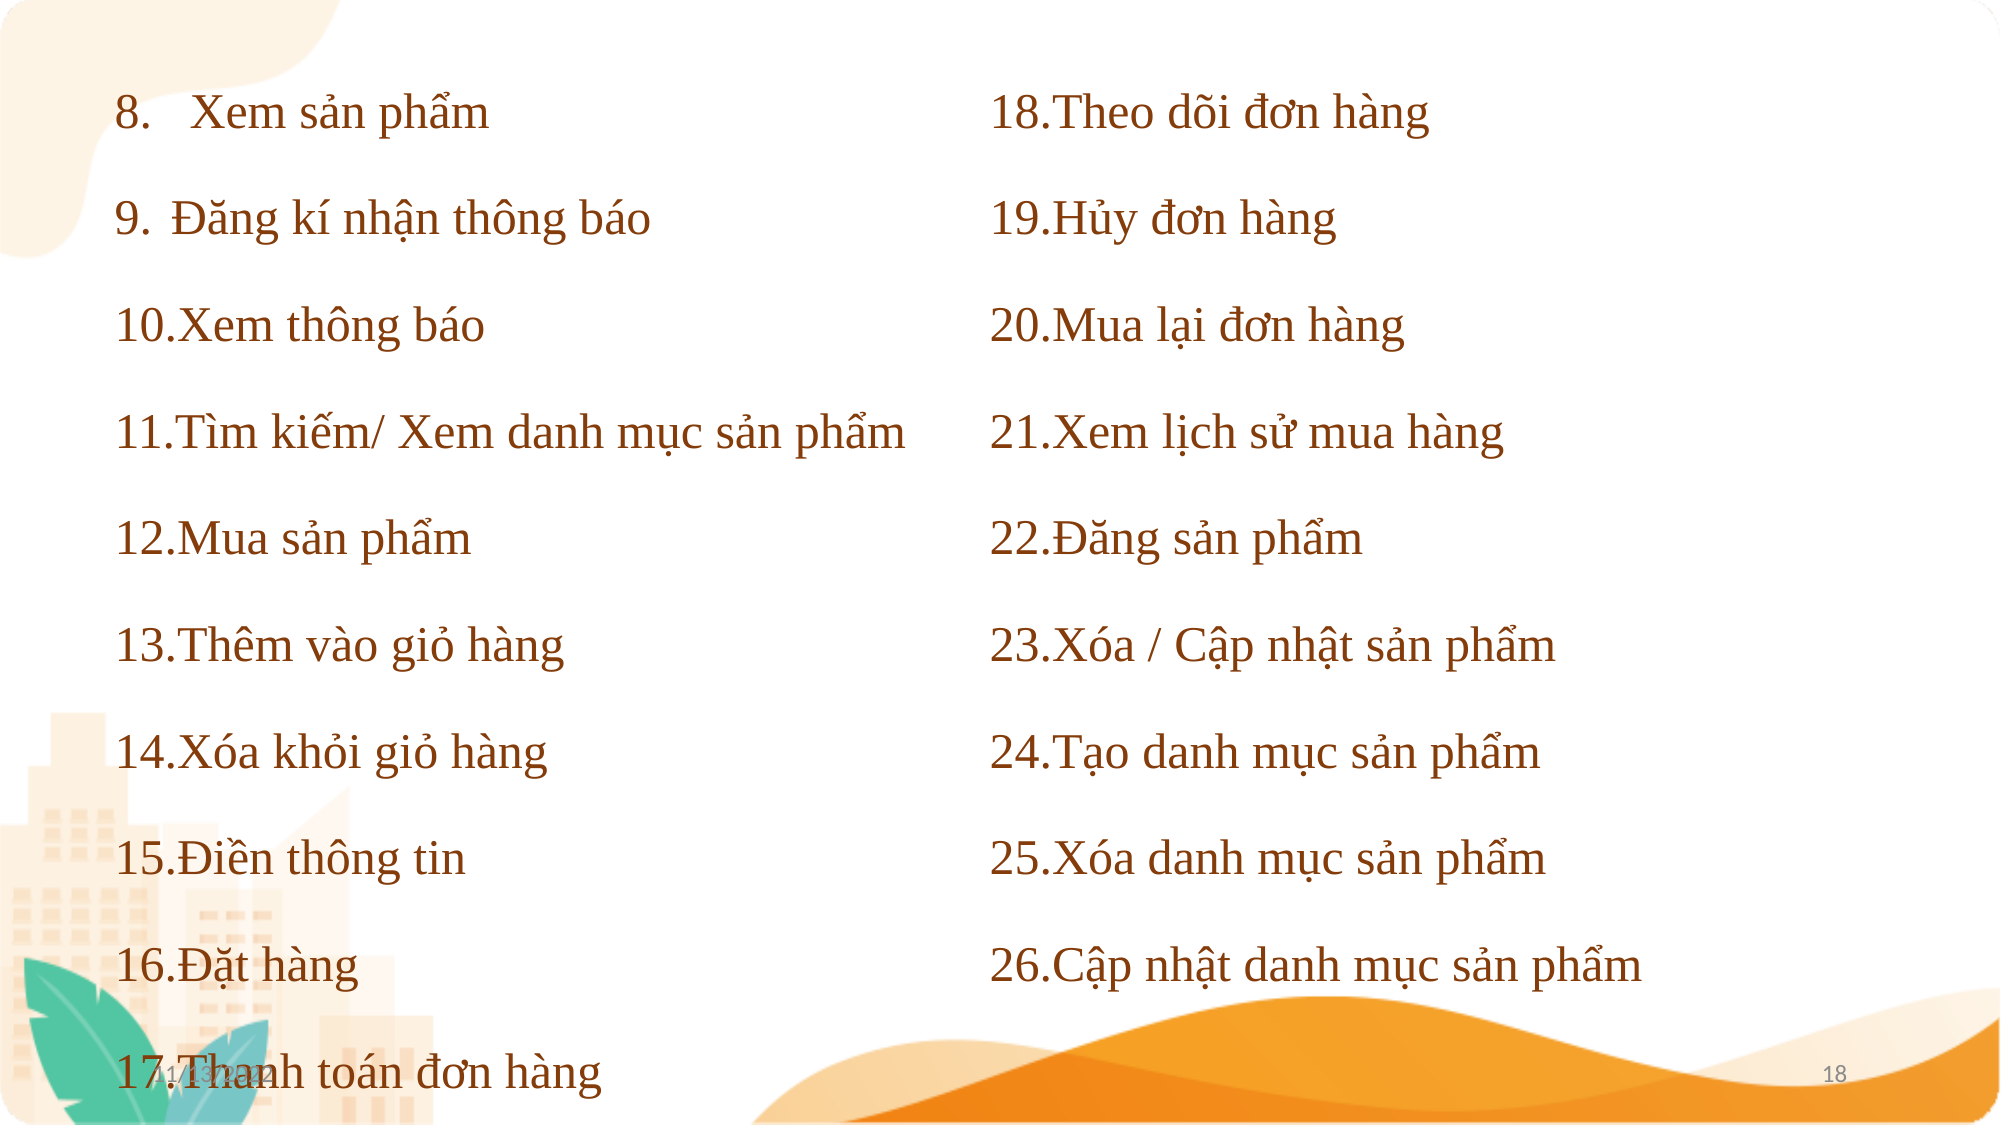

Xem sản phẩm
Đăng kí nhận thông báo
Xem thông báo
Tìm kiếm/ Xem danh mục sản phẩm
Mua sản phẩm
Thêm vào giỏ hàng
Xóa khỏi giỏ hàng
Điền thông tin
Đặt hàng
Thanh toán đơn hàng
Theo dõi đơn hàng
Hủy đơn hàng
Mua lại đơn hàng
Xem lịch sử mua hàng
Đăng sản phẩm
Xóa / Cập nhật sản phẩm
Tạo danh mục sản phẩm
Xóa danh mục sản phẩm
Cập nhật danh mục sản phẩm

11/13/2022
18